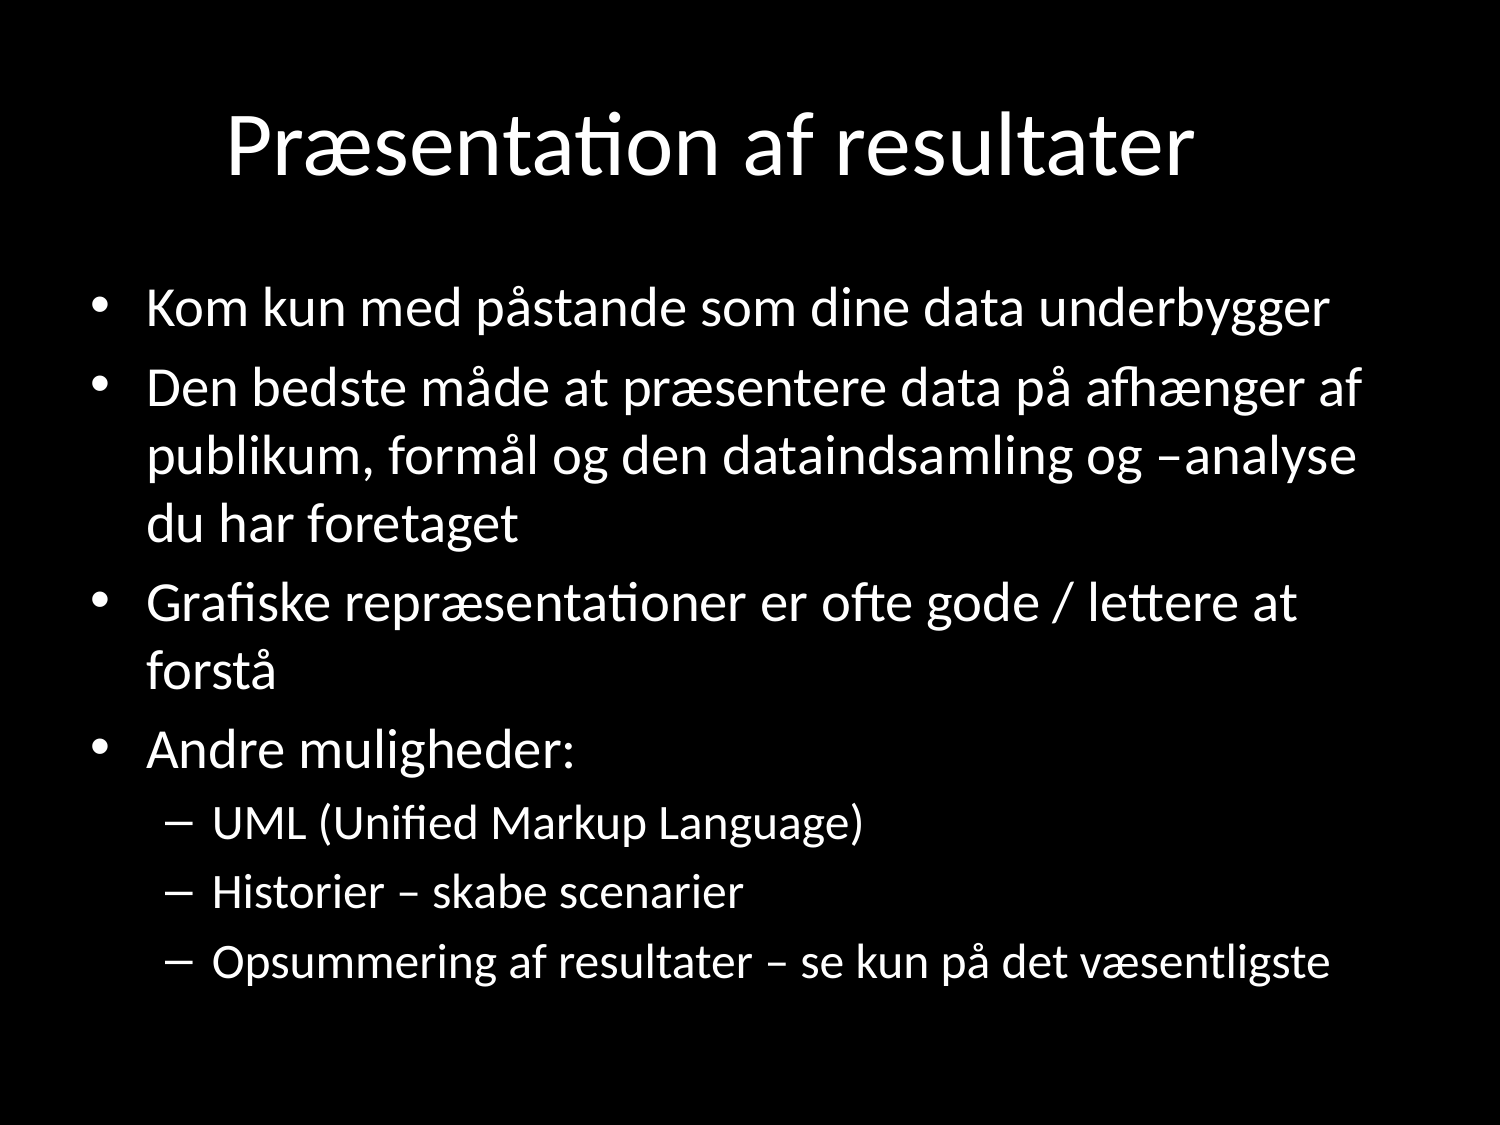

# Præsentation af resultater
Kom kun med påstande som dine data underbygger
Den bedste måde at præsentere data på afhænger af publikum, formål og den dataindsamling og –analyse du har foretaget
Grafiske repræsentationer er ofte gode / lettere at forstå
Andre muligheder:
UML (Unified Markup Language)
Historier – skabe scenarier
Opsummering af resultater – se kun på det væsentligste